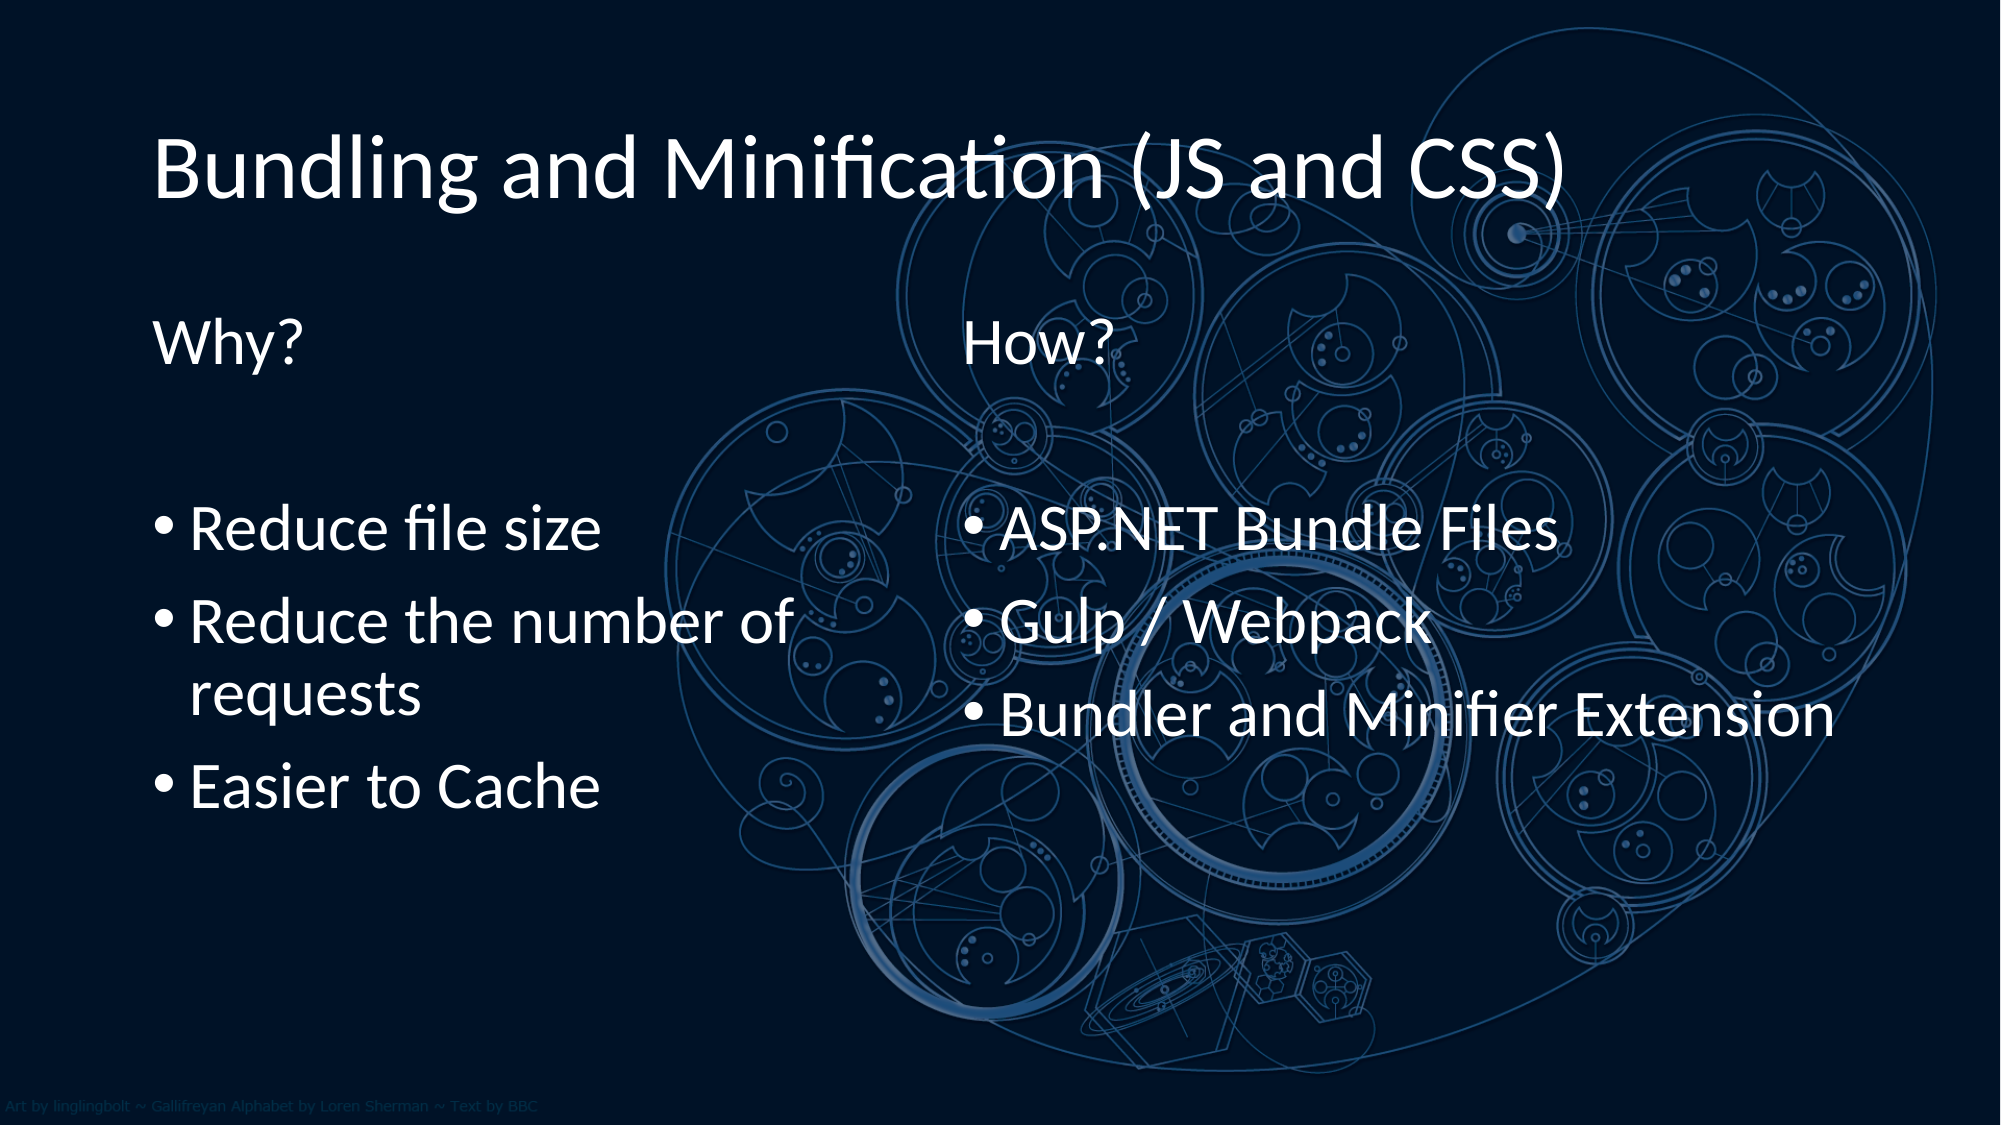

# Bundling and Minification (JS and CSS)
Why?

Reduce file size
Reduce the number of requests
Easier to Cache
How?

ASP.NET Bundle Files
Gulp / Webpack
Bundler and Minifier Extension